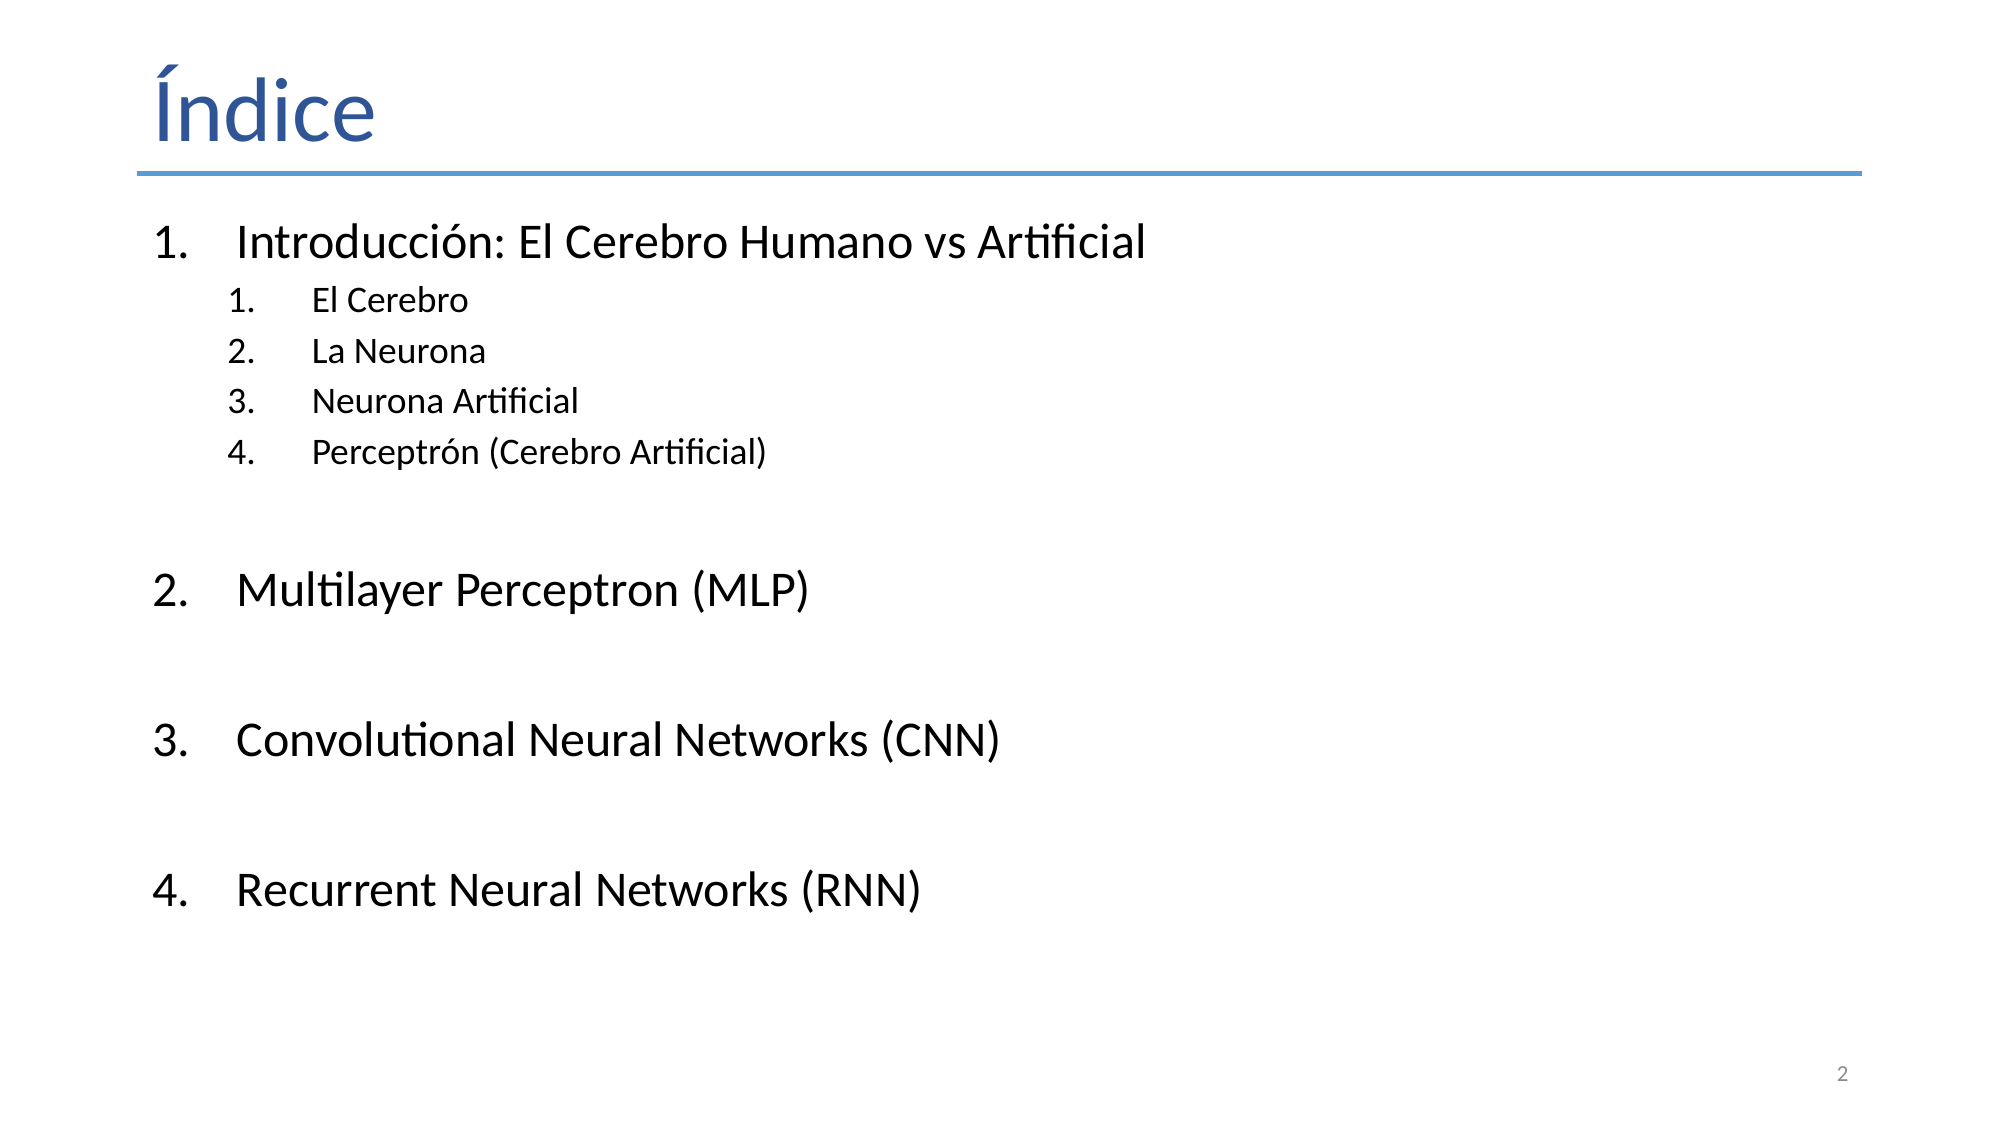

# Índice
Introducción: El Cerebro Humano vs Artificial
El Cerebro
La Neurona
Neurona Artificial
Perceptrón (Cerebro Artificial)

Multilayer Perceptron (MLP)

Convolutional Neural Networks (CNN)

Recurrent Neural Networks (RNN)
2